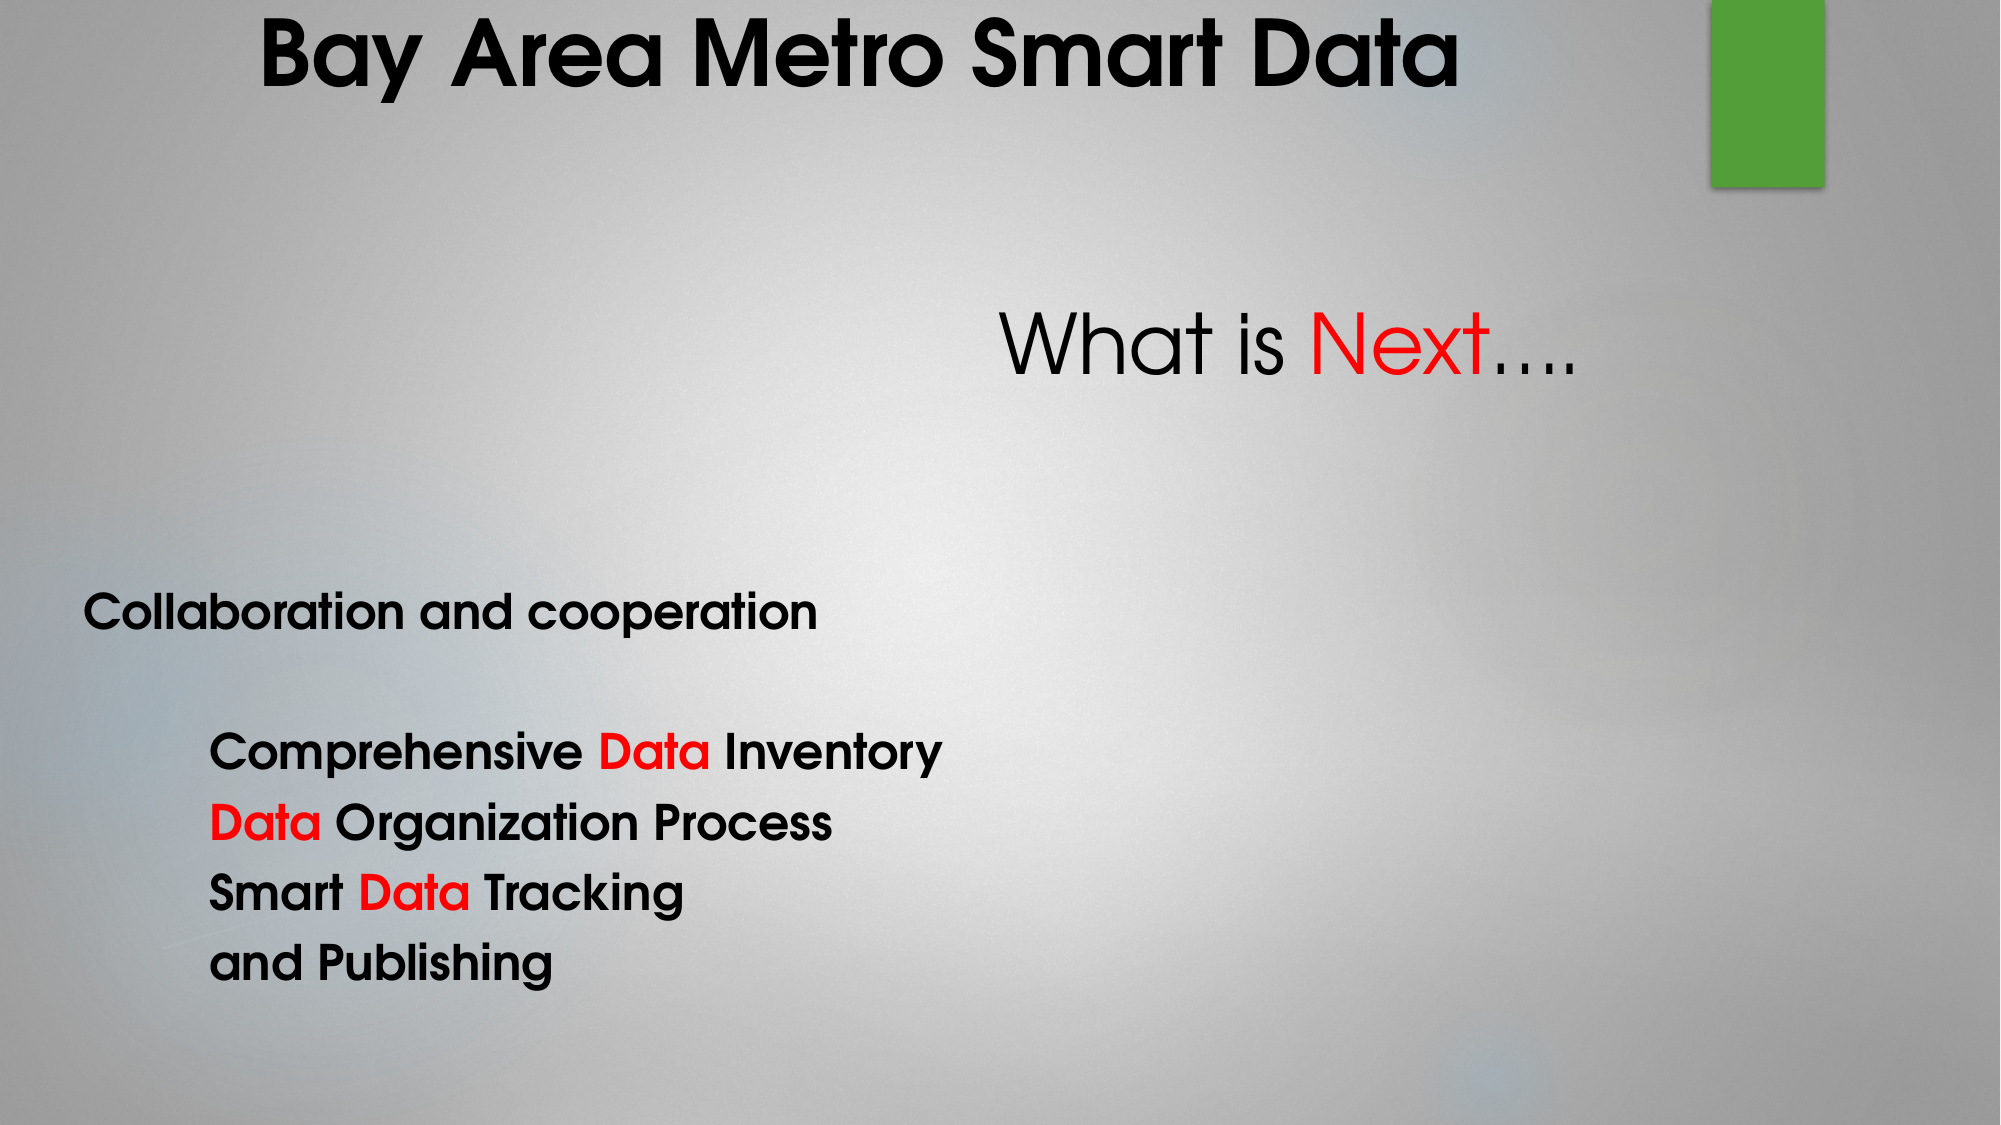

Bay Area Metro Smart Data
What is Next….

Collaboration and cooperation

						Comprehensive Data Inventory
												Data Organization Process
								Smart Data Tracking
													and Publishing